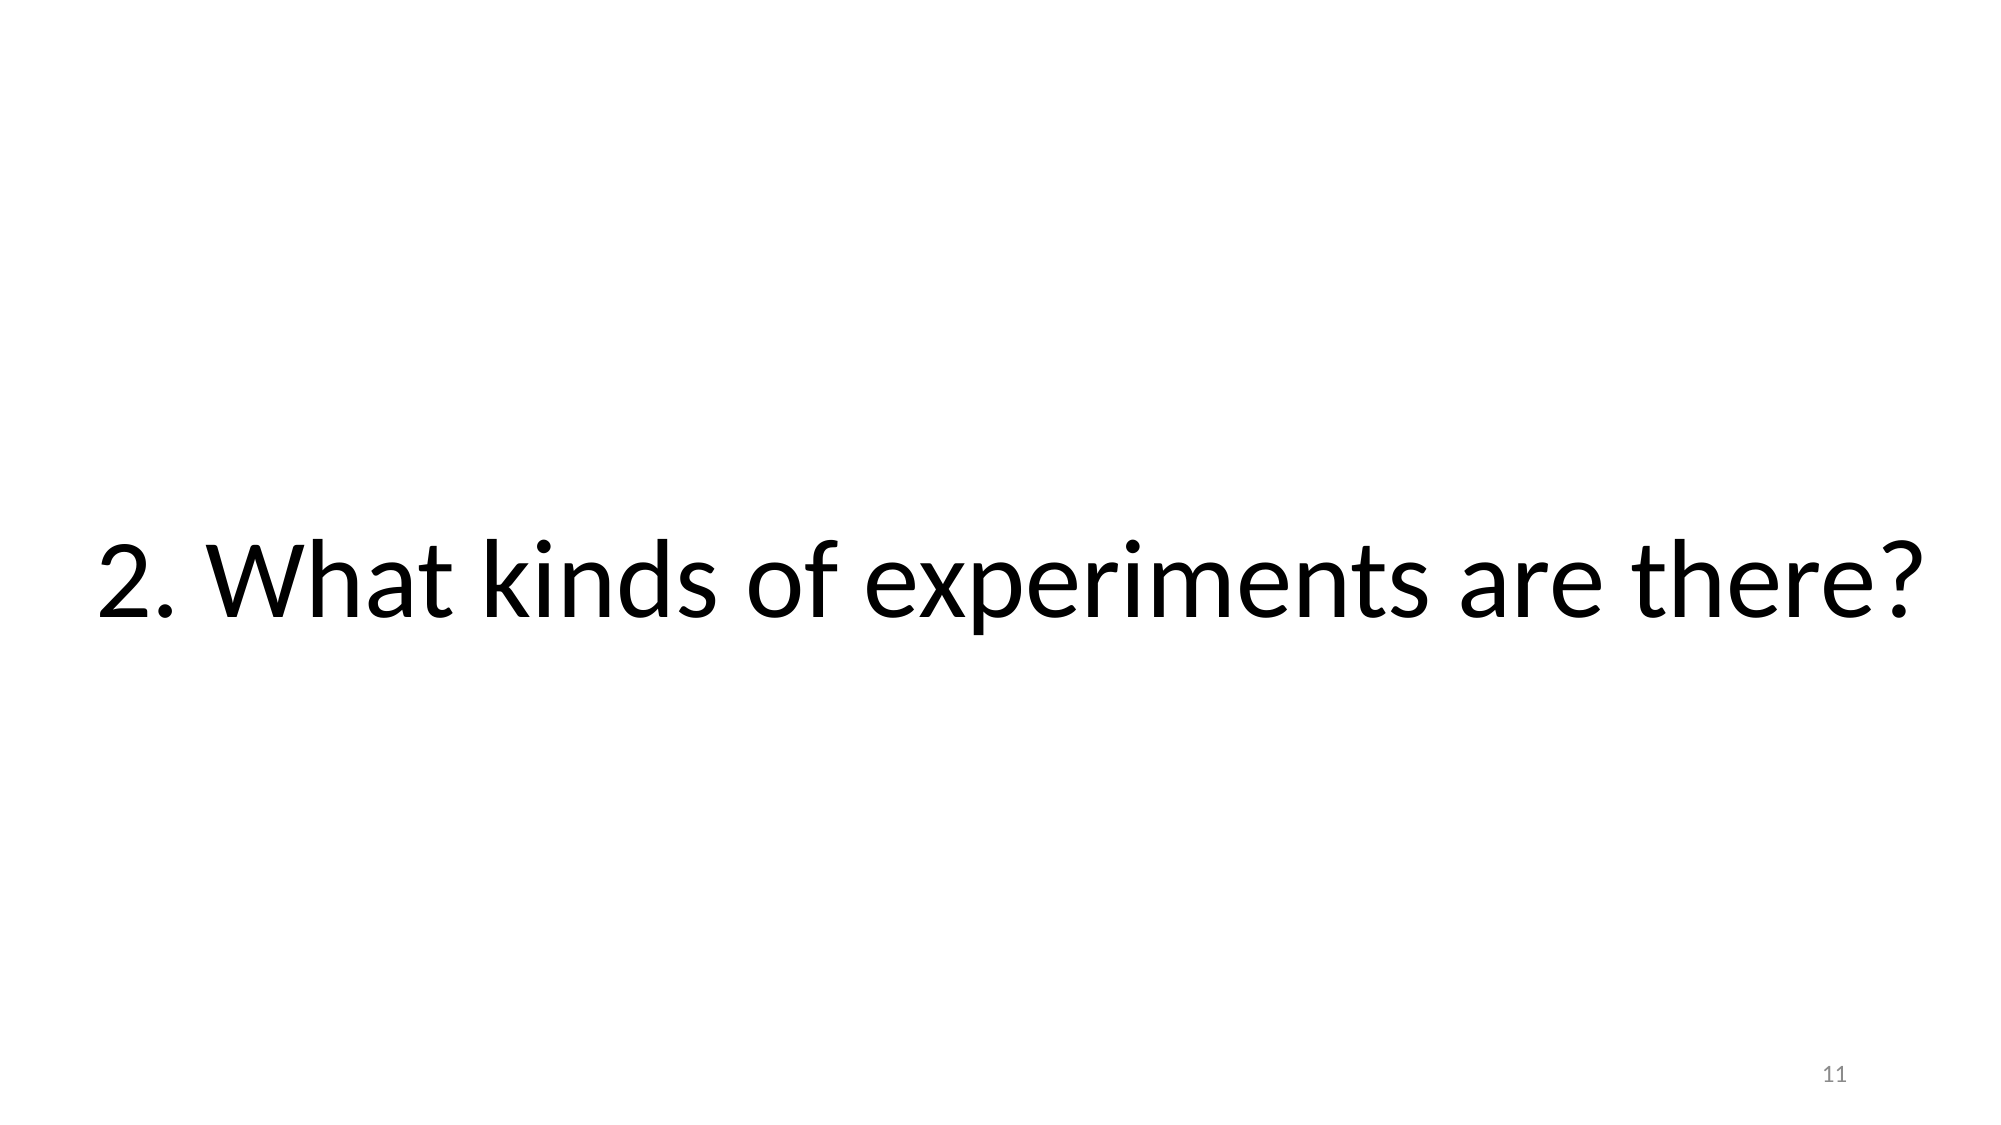

# 2. What kinds of experiments are there?
11